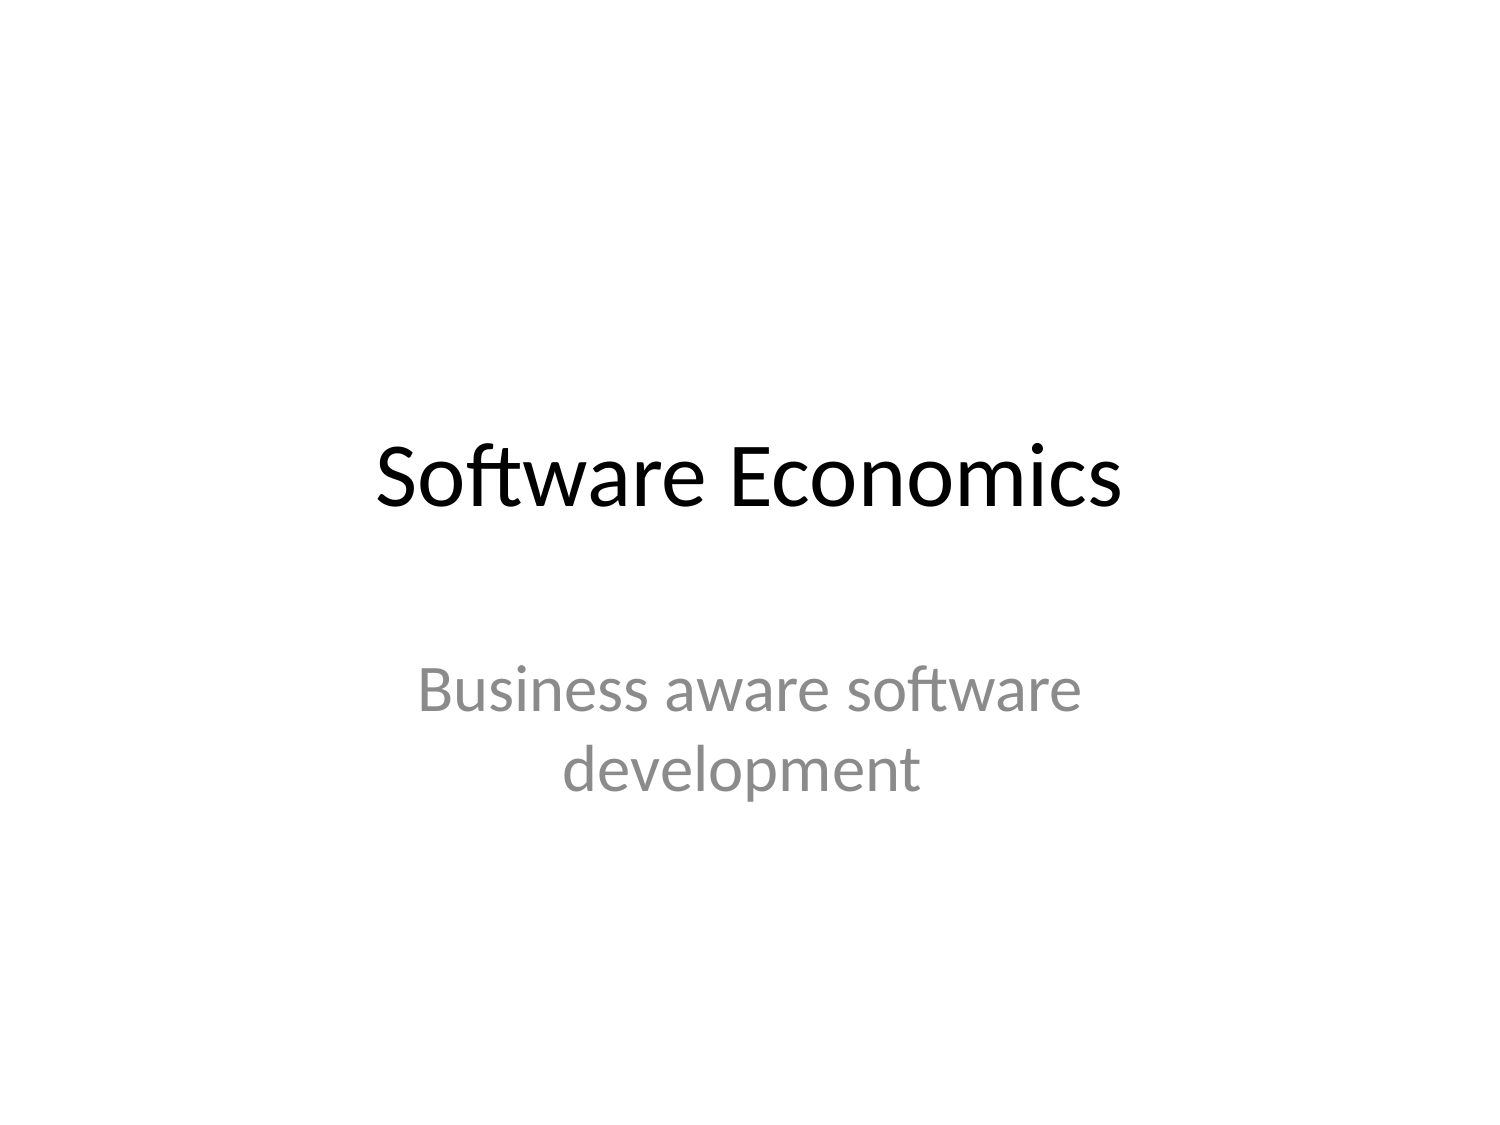

# Software Economics
Business aware software development